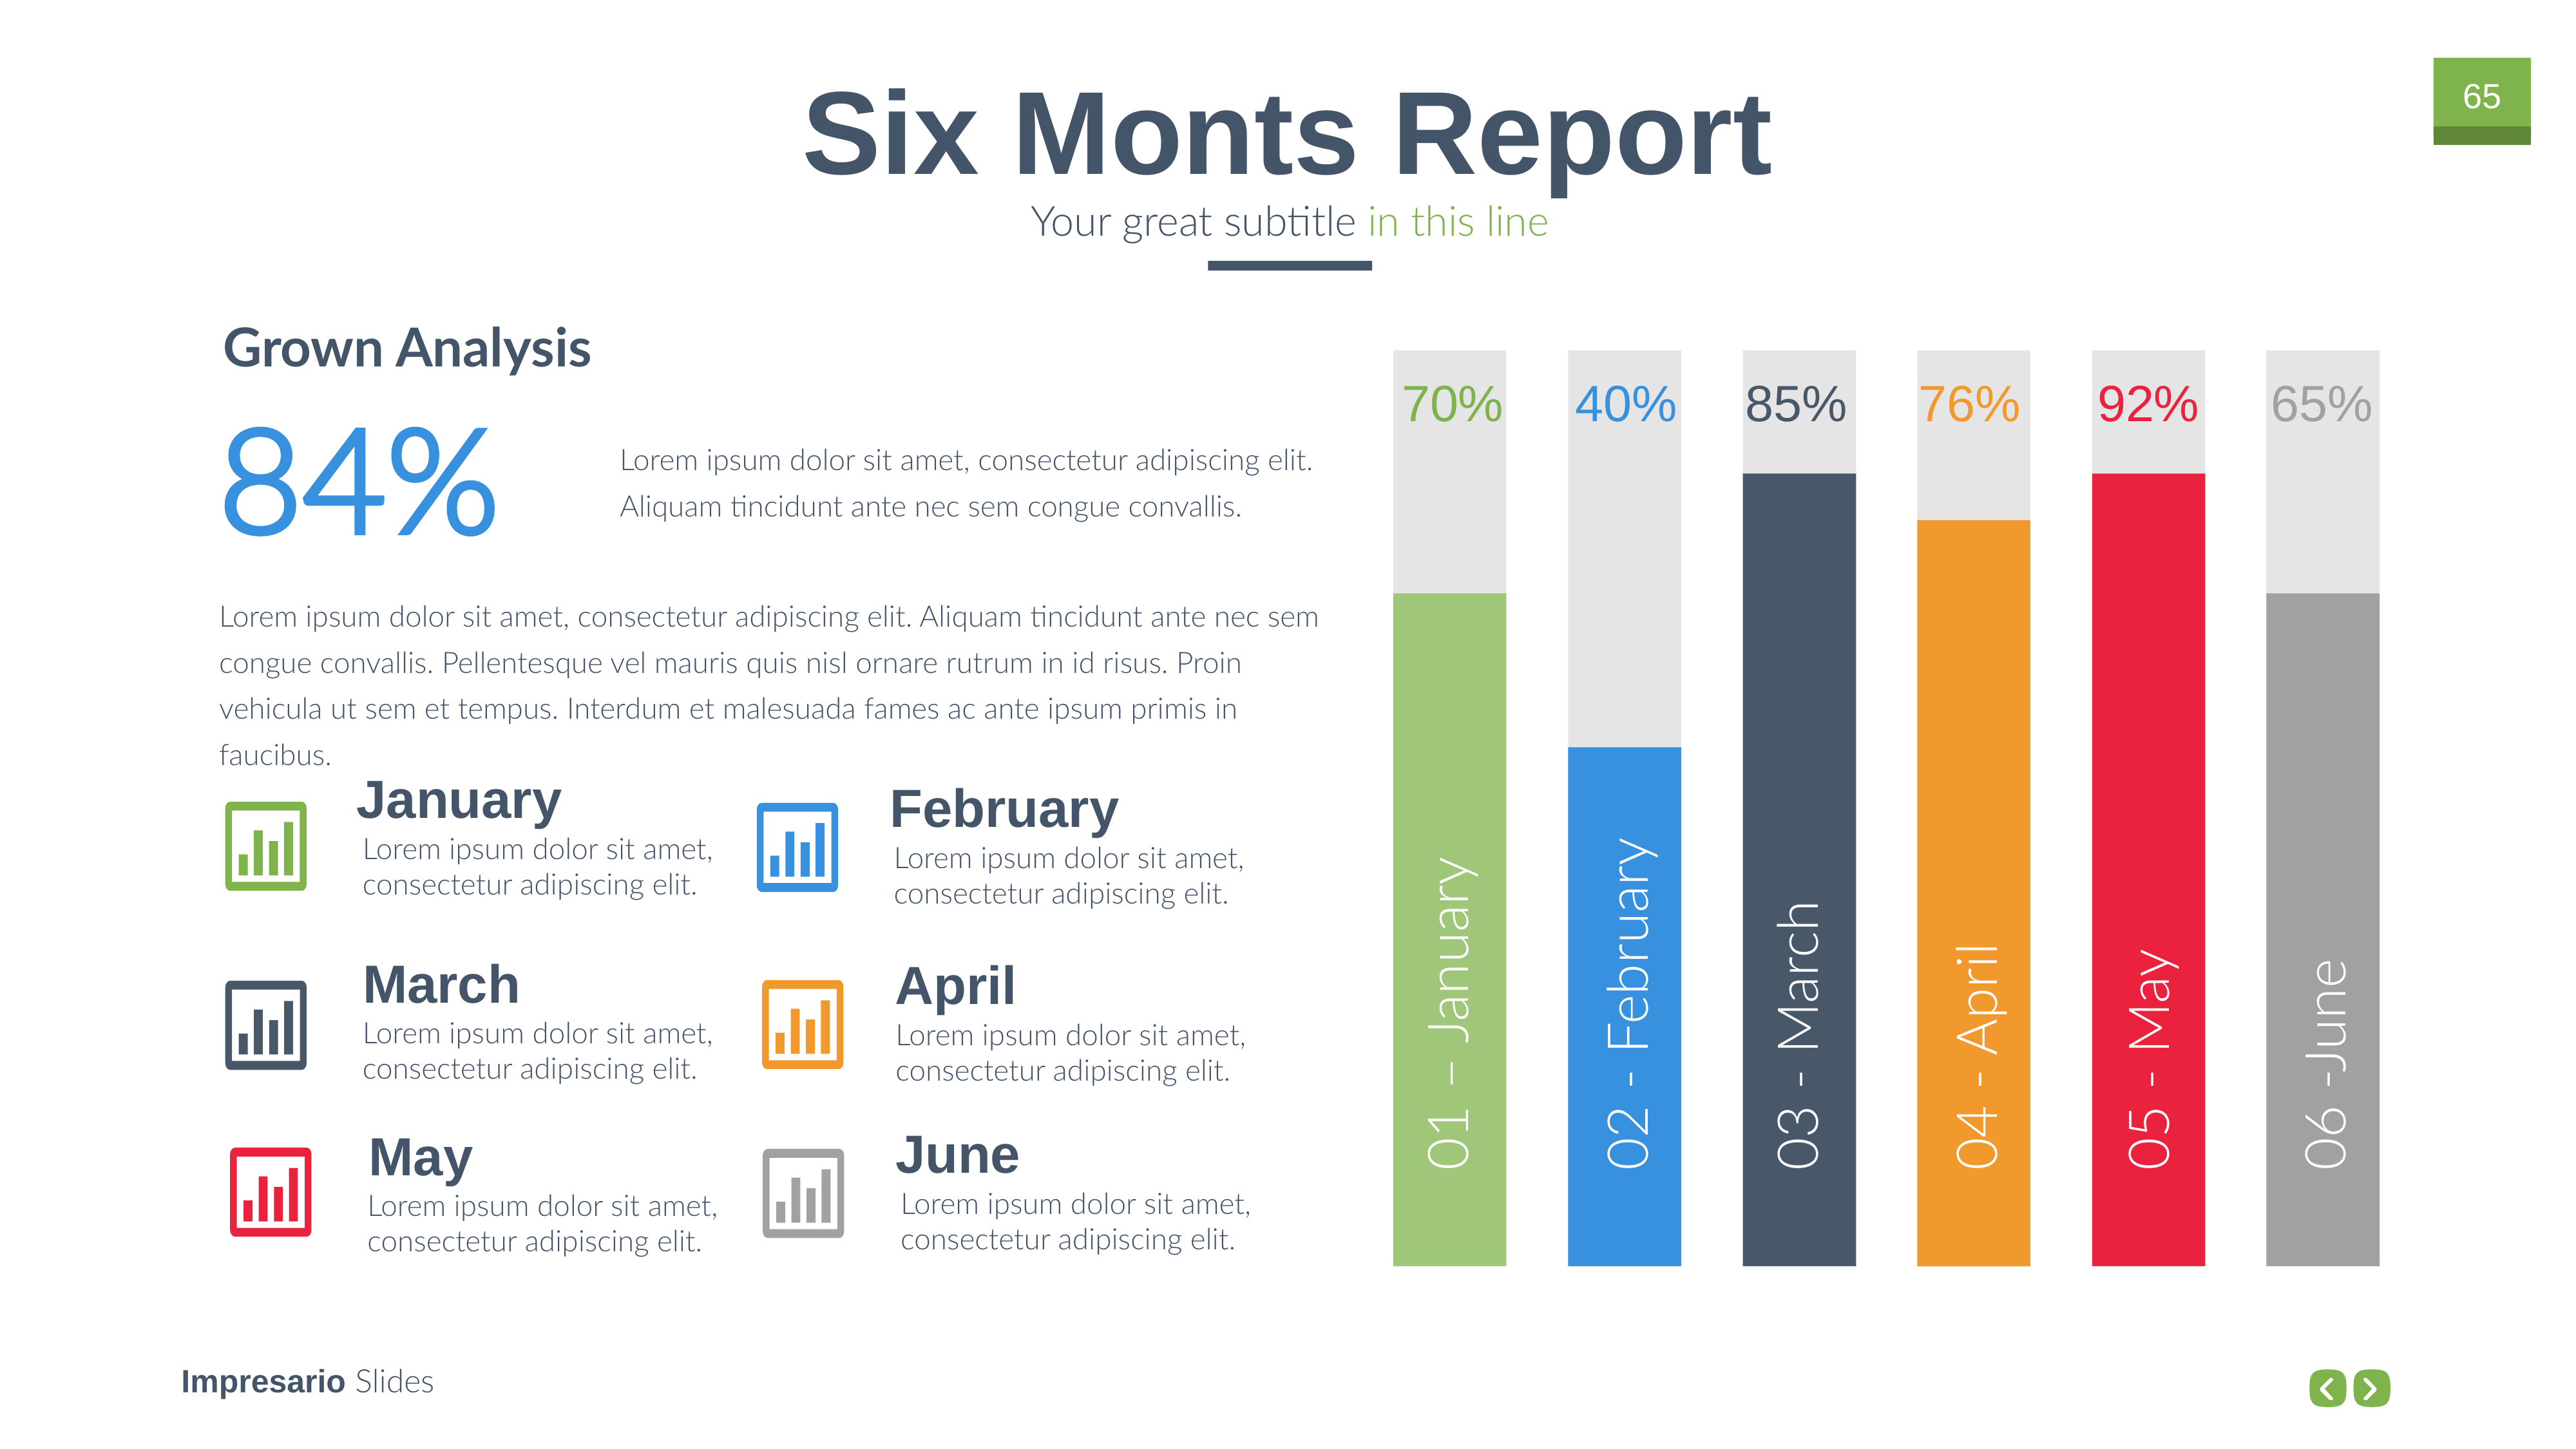

Six Monts Report
Your great subtitle in this line

Grown Analysis
84%
Lorem ipsum dolor sit amet, consectetur adipiscing elit. Aliquam tincidunt ante nec sem congue convallis.
Lorem ipsum dolor sit amet, consectetur adipiscing elit. Aliquam tincidunt ante nec sem congue convallis. Pellentesque vel mauris quis nisl ornare rutrum in id risus. Proin vehicula ut sem et tempus. Interdum et malesuada fames ac ante ipsum primis in faucibus.

85%

03 - March

76%

04 - April

05 - May
92%

70%

01 – January

40%

02 - February

06 -June
65%
January
Lorem ipsum dolor sit amet, consectetur adipiscing elit.

February
Lorem ipsum dolor sit amet, consectetur adipiscing elit.

March
Lorem ipsum dolor sit amet, consectetur adipiscing elit.

April
Lorem ipsum dolor sit amet, consectetur adipiscing elit.

June
Lorem ipsum dolor sit amet, consectetur adipiscing elit.

May
Lorem ipsum dolor sit amet, consectetur adipiscing elit.